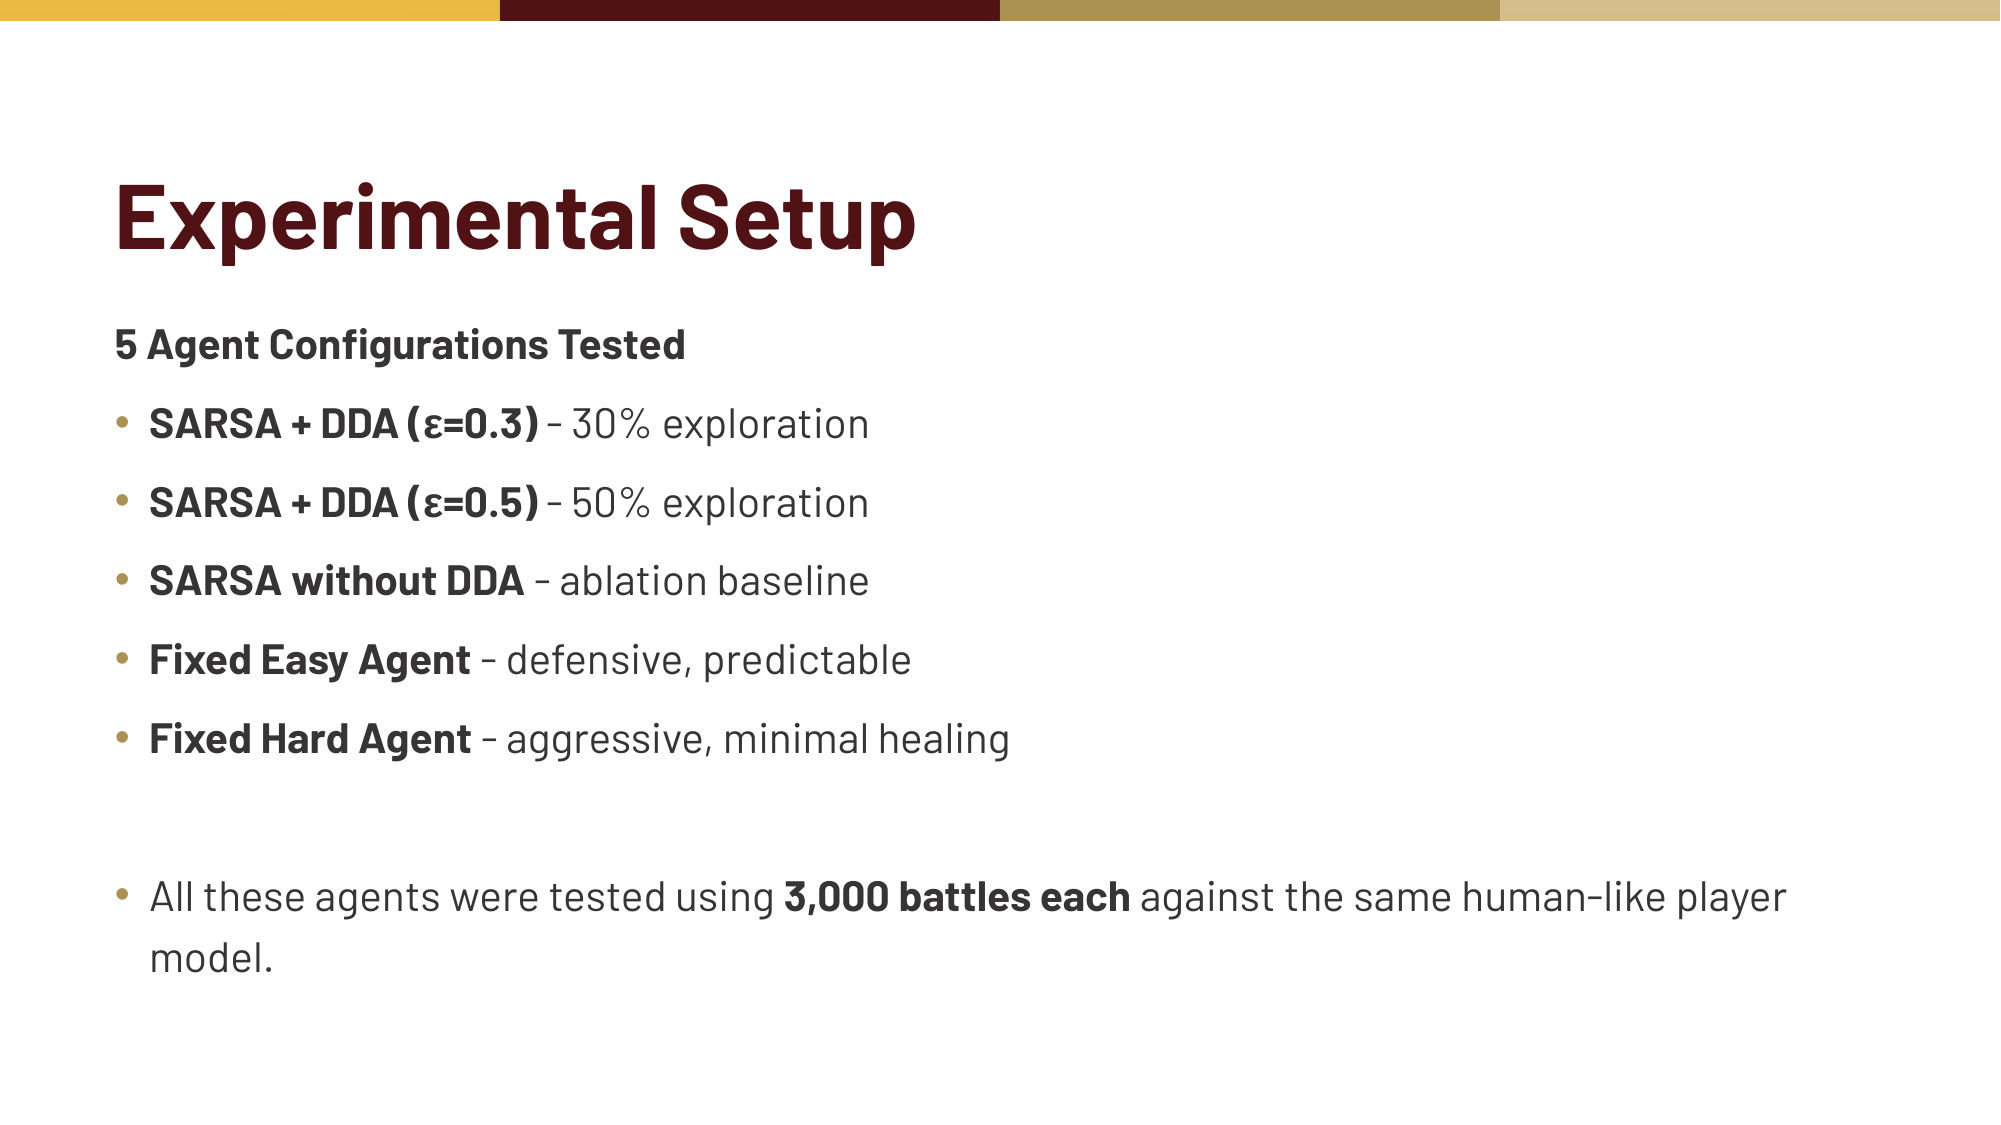

# Experimental Setup
5 Agent Configurations Tested
SARSA + DDA (ε=0.3) - 30% exploration
SARSA + DDA (ε=0.5) - 50% exploration
SARSA without DDA - ablation baseline
Fixed Easy Agent - defensive, predictable
Fixed Hard Agent - aggressive, minimal healing

All these agents were tested using 3,000 battles each against the same human-like player model.